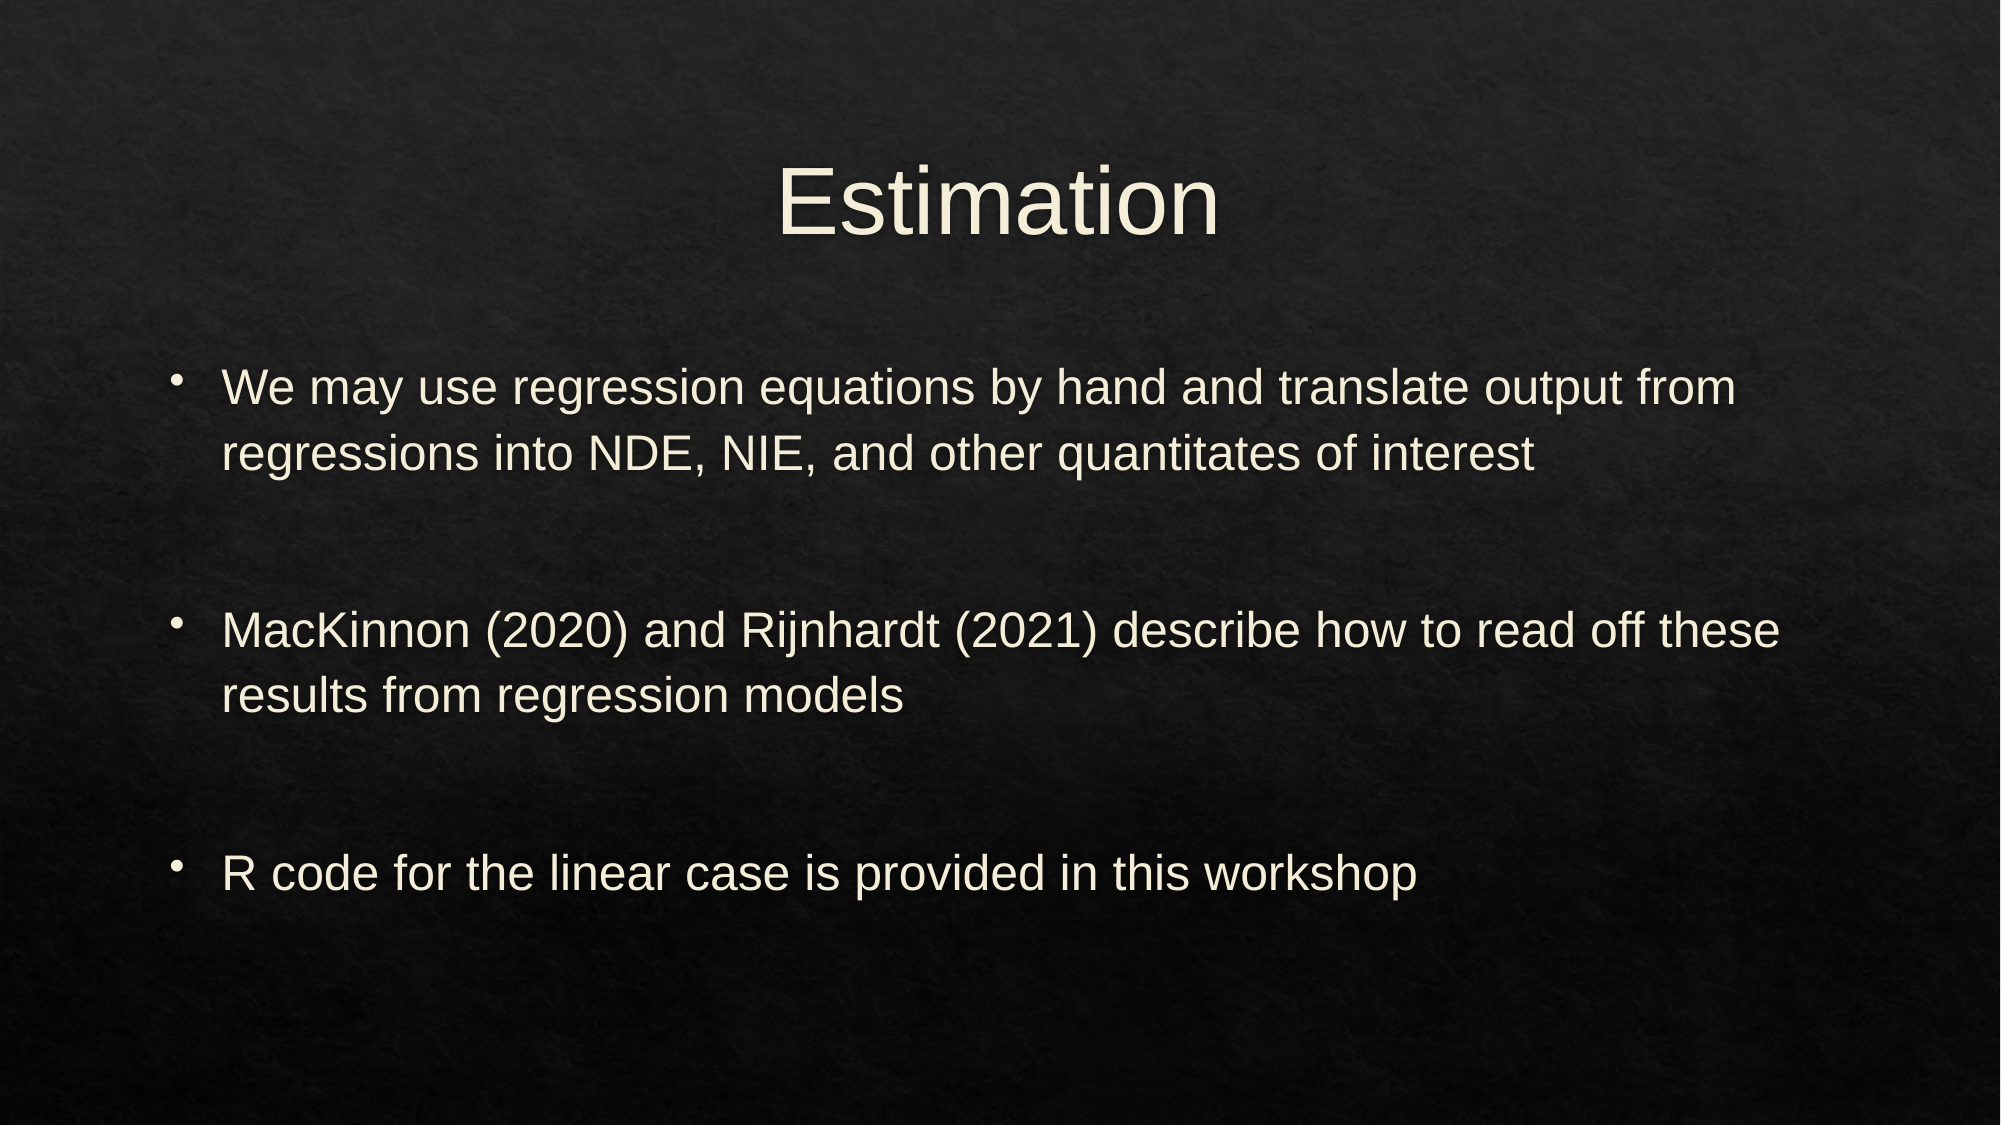

# Estimation
We may use regression equations by hand and translate output from regressions into NDE, NIE, and other quantitates of interest

MacKinnon (2020) and Rijnhardt (2021) describe how to read off these results from regression models

R code for the linear case is provided in this workshop